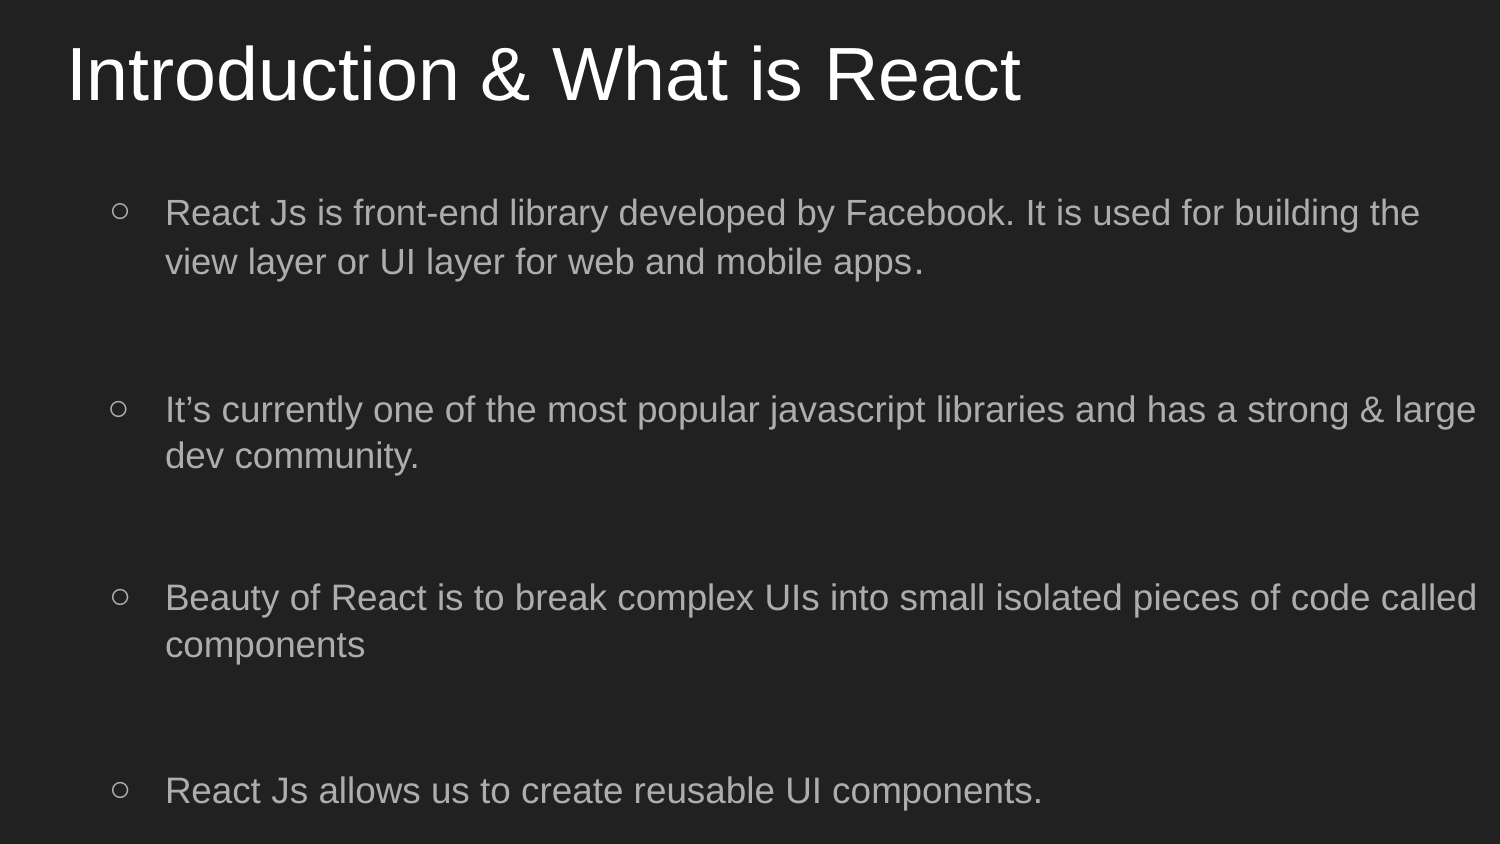

# Introduction & What is React

React Js is front-end library developed by Facebook. It is used for building the view layer or UI layer for web and mobile apps.

It’s currently one of the most popular javascript libraries and has a strong & large dev community.

Beauty of React is to break complex UIs into small isolated pieces of code called components

React Js allows us to create reusable UI components.